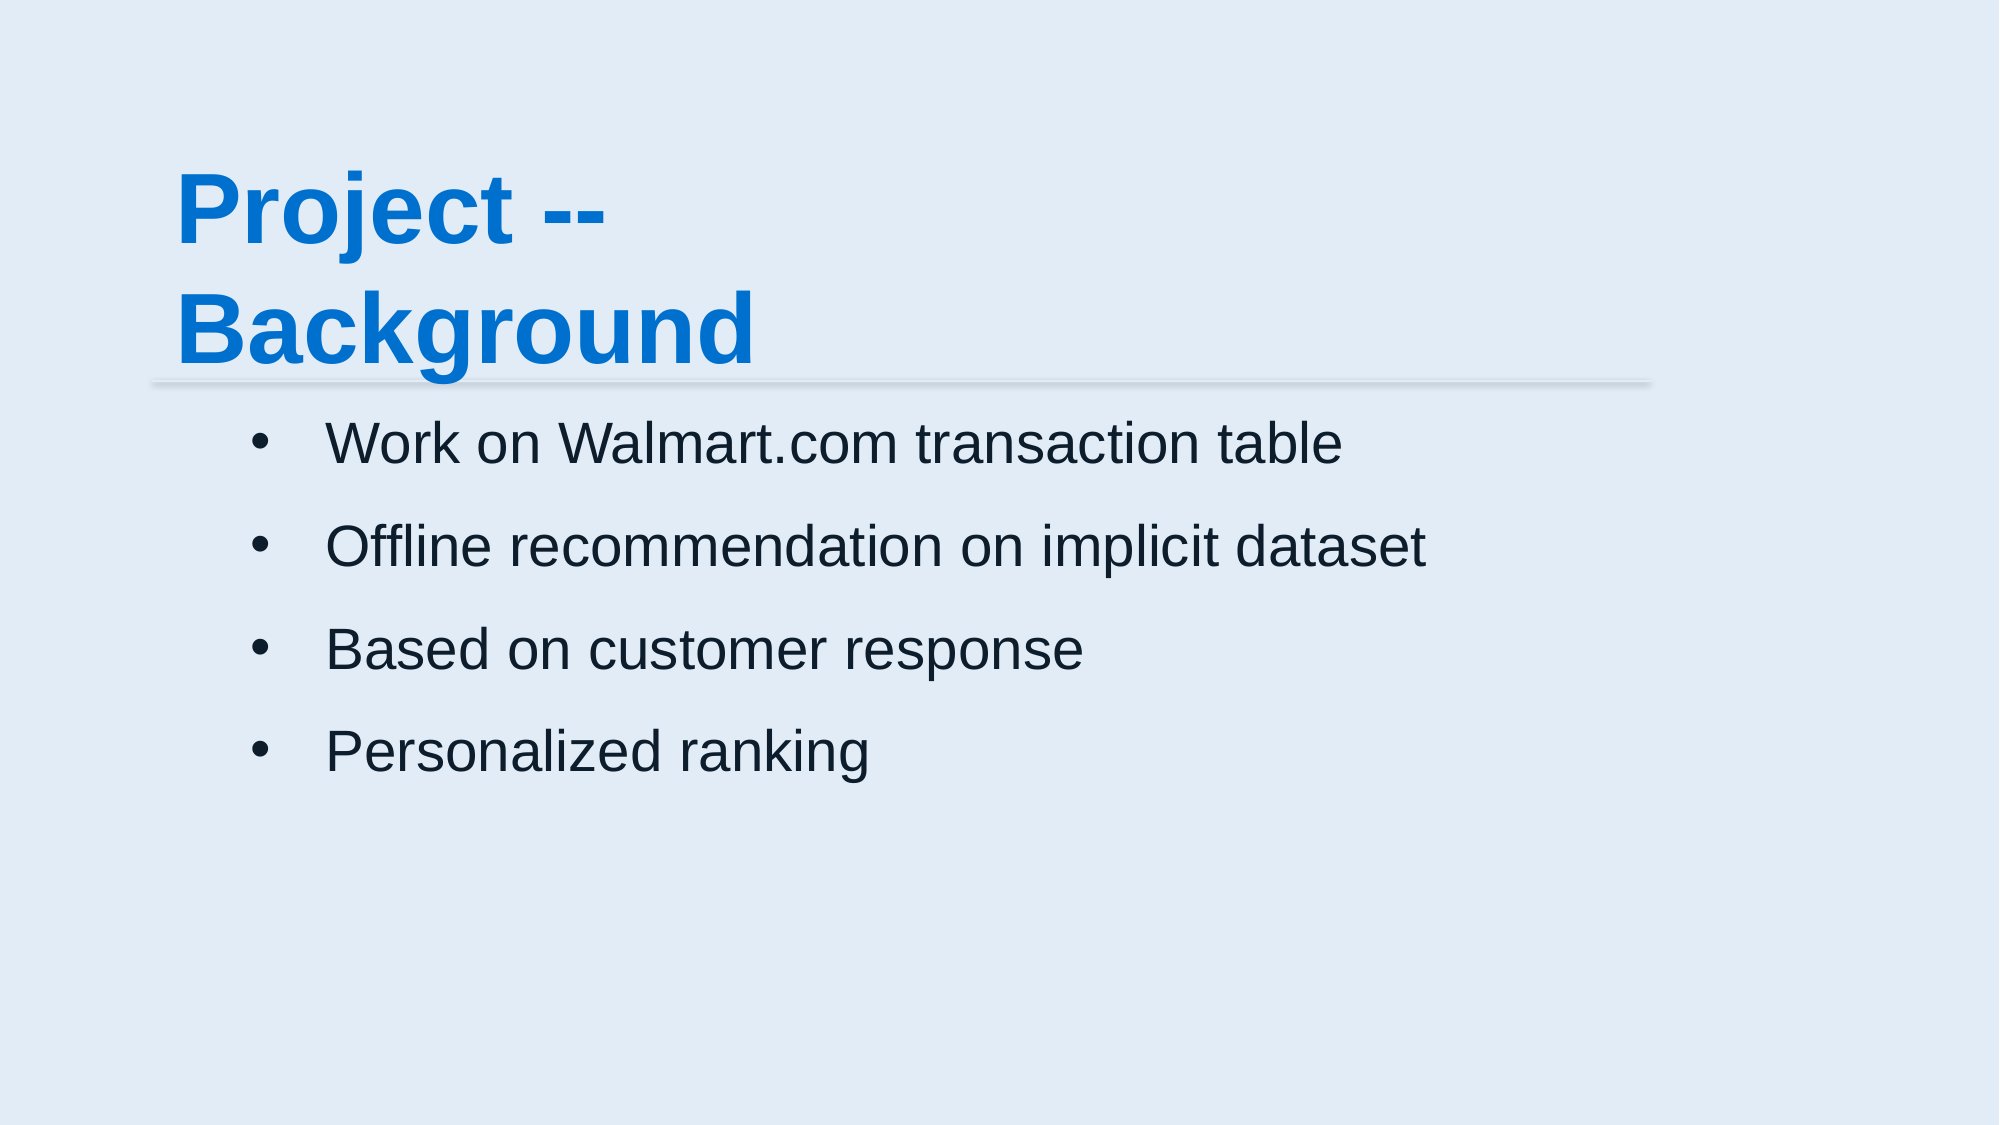

Project -- Background
Work on Walmart.com transaction table
Offline recommendation on implicit dataset
Based on customer response
Personalized ranking